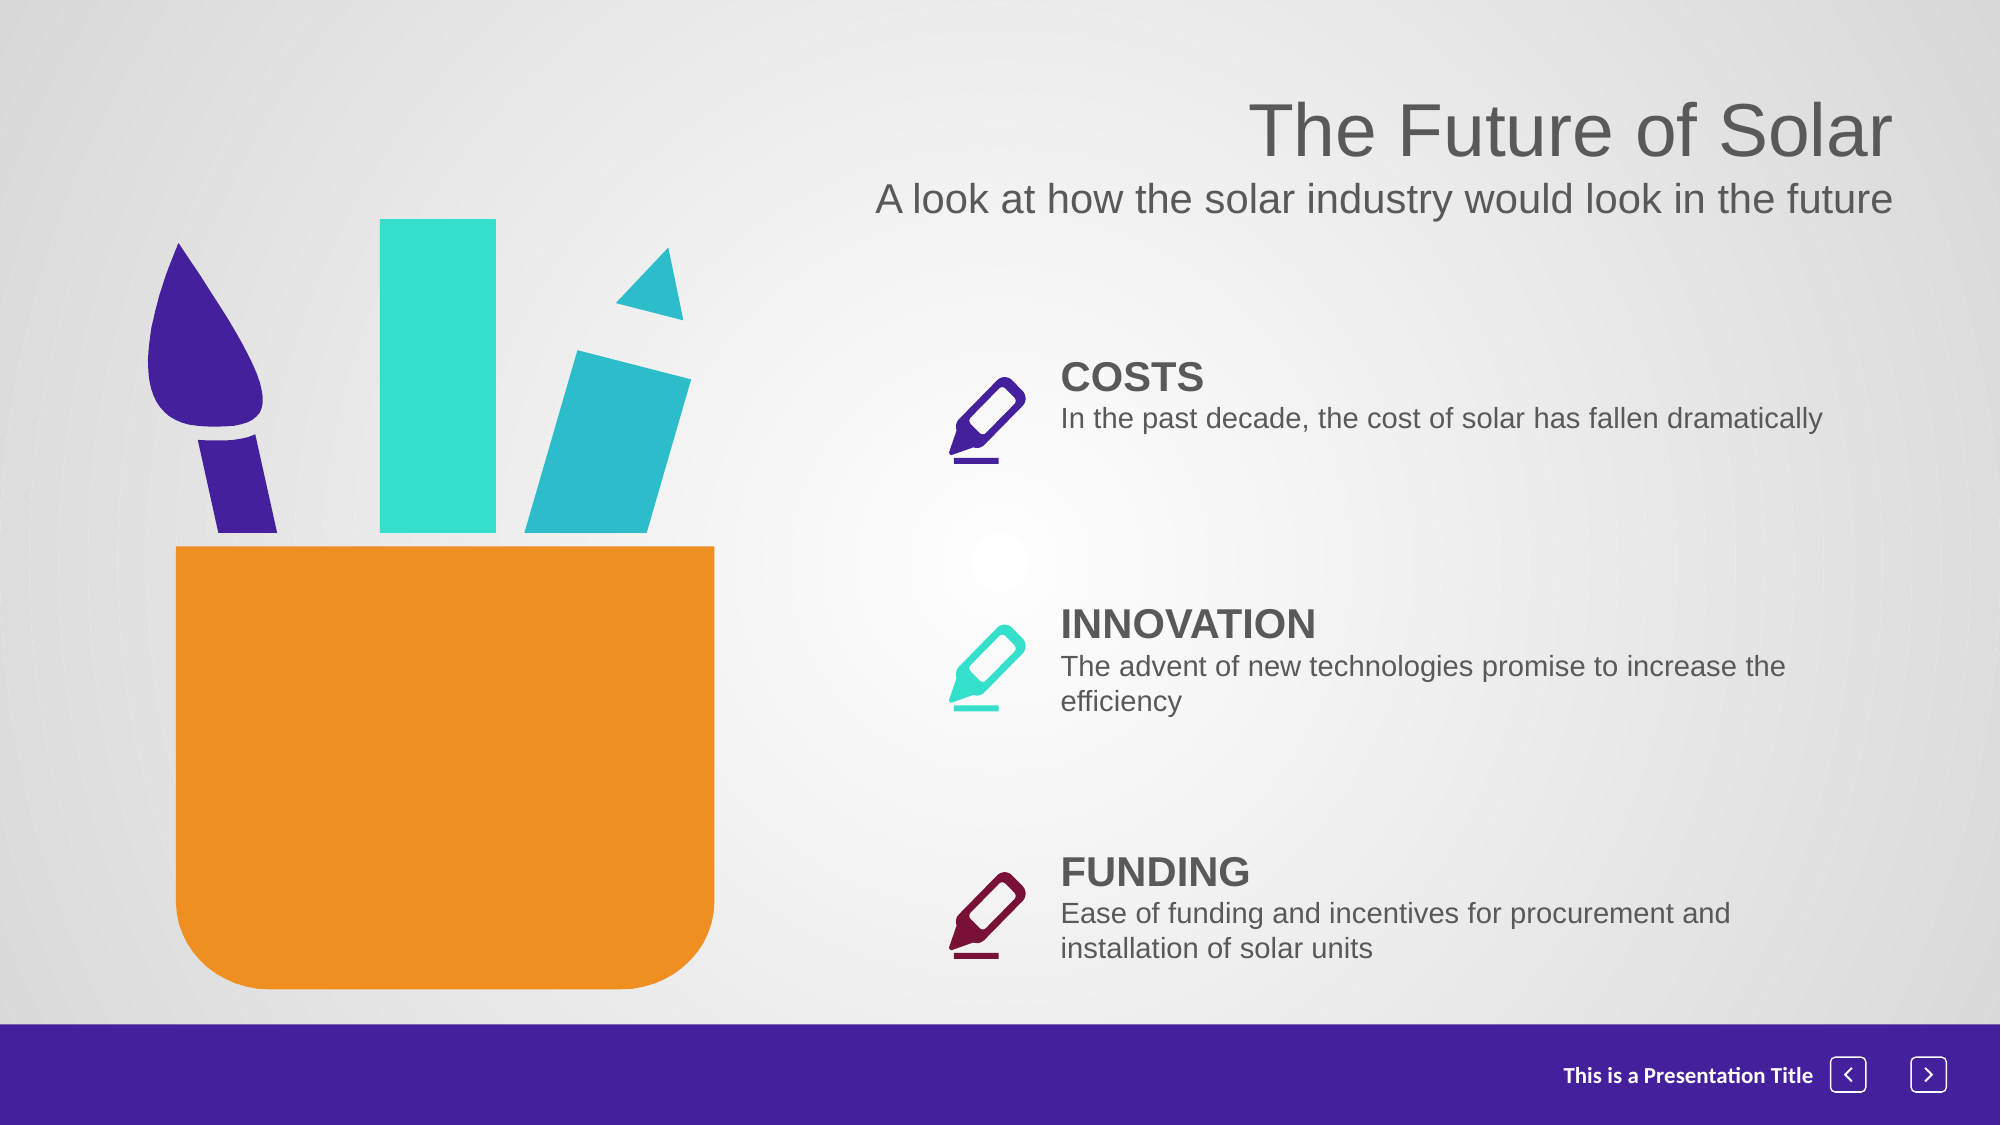

The Future of Solar
A look at how the solar industry would look in the future

Costs
In the past decade, the cost of solar has fallen dramatically

Innovation
The advent of new technologies promise to increase the efficiency

Funding
Ease of funding and incentives for procurement and installation of solar units